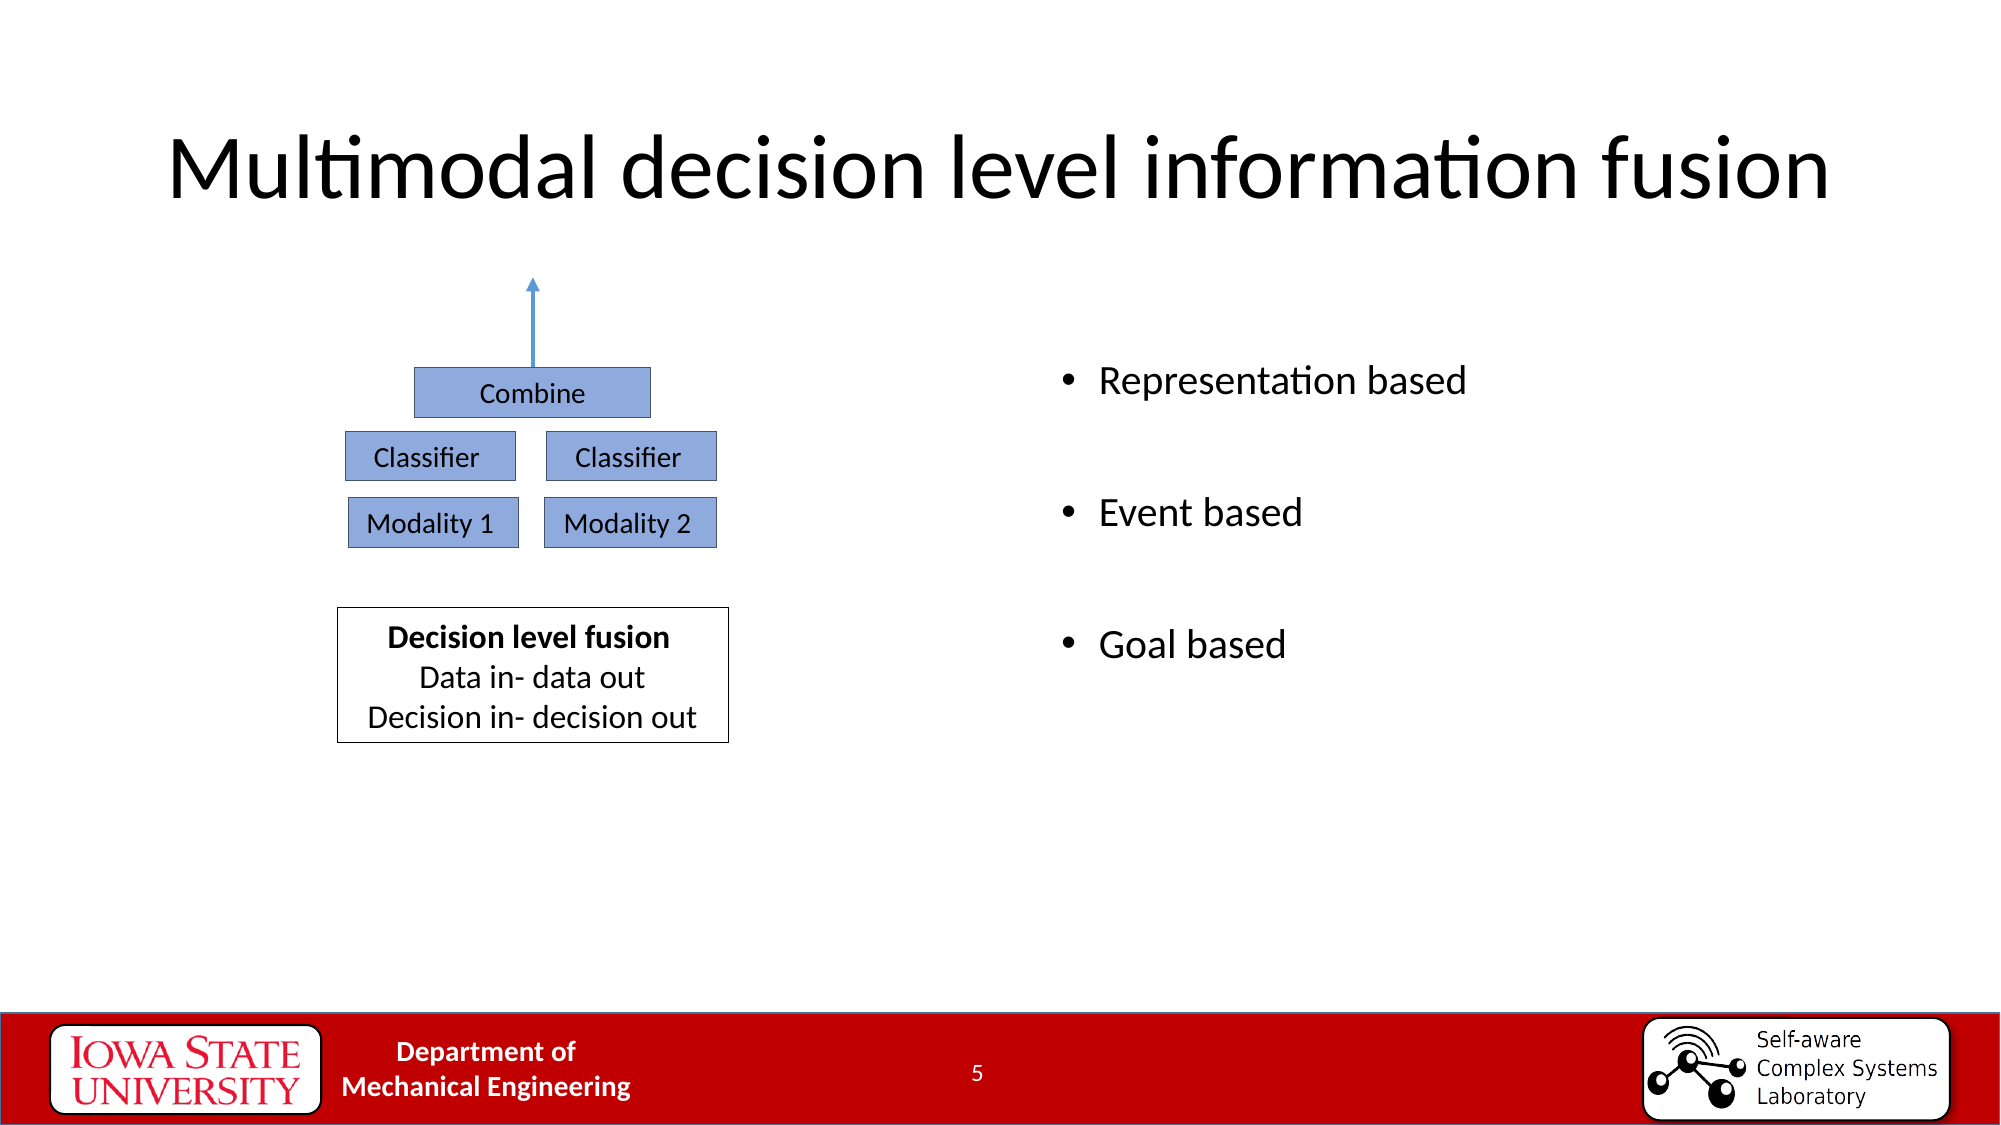

# Multimodal decision level information fusion
Combine
Classifier
Classifier
Modality 2
Modality 1
Decision level fusion
Data in- data out
Decision in- decision out
Representation based

Event based

Goal based
5